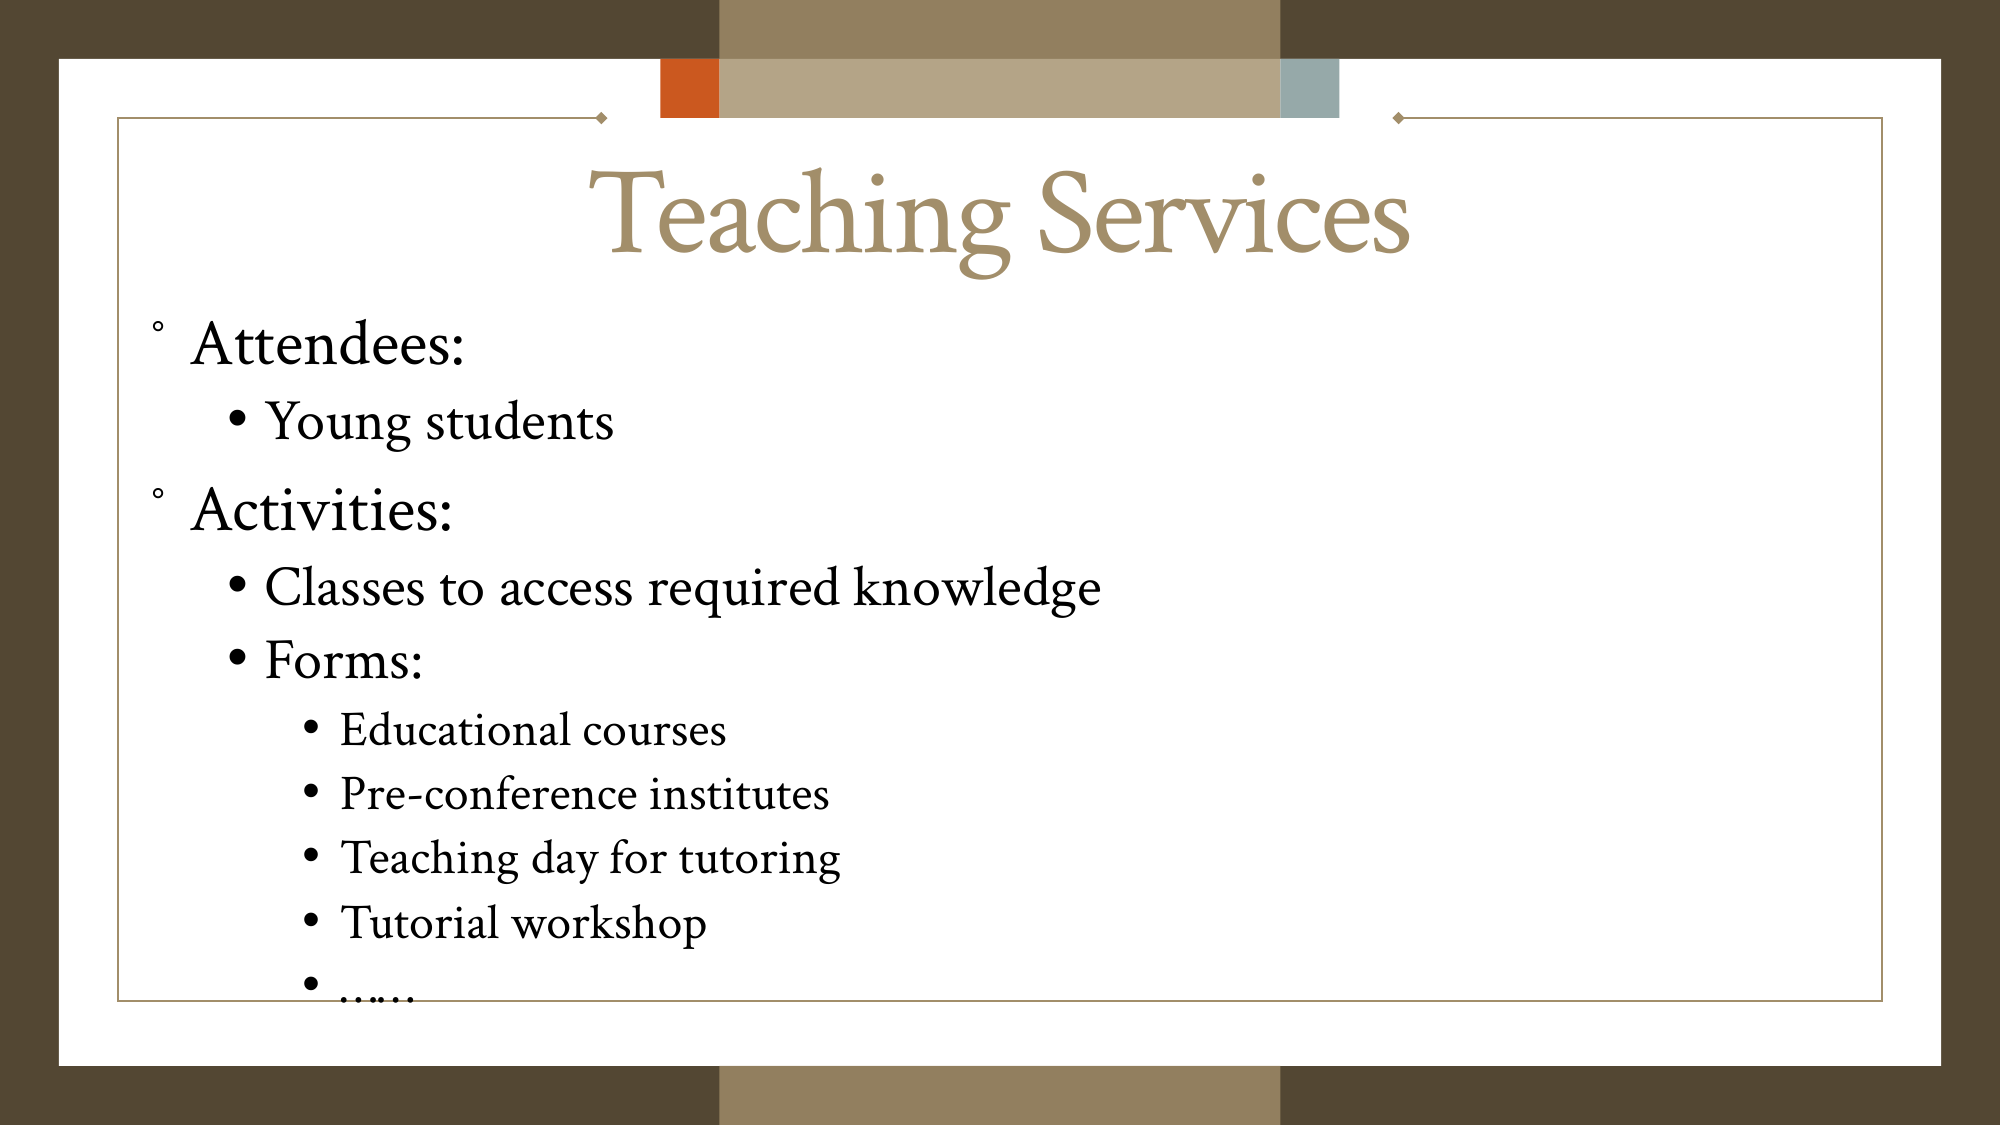

# Teaching Services
Attendees:
Young students
Activities:
Classes to access required knowledge
Forms:
Educational courses
Pre-conference institutes
Teaching day for tutoring
Tutorial workshop
……